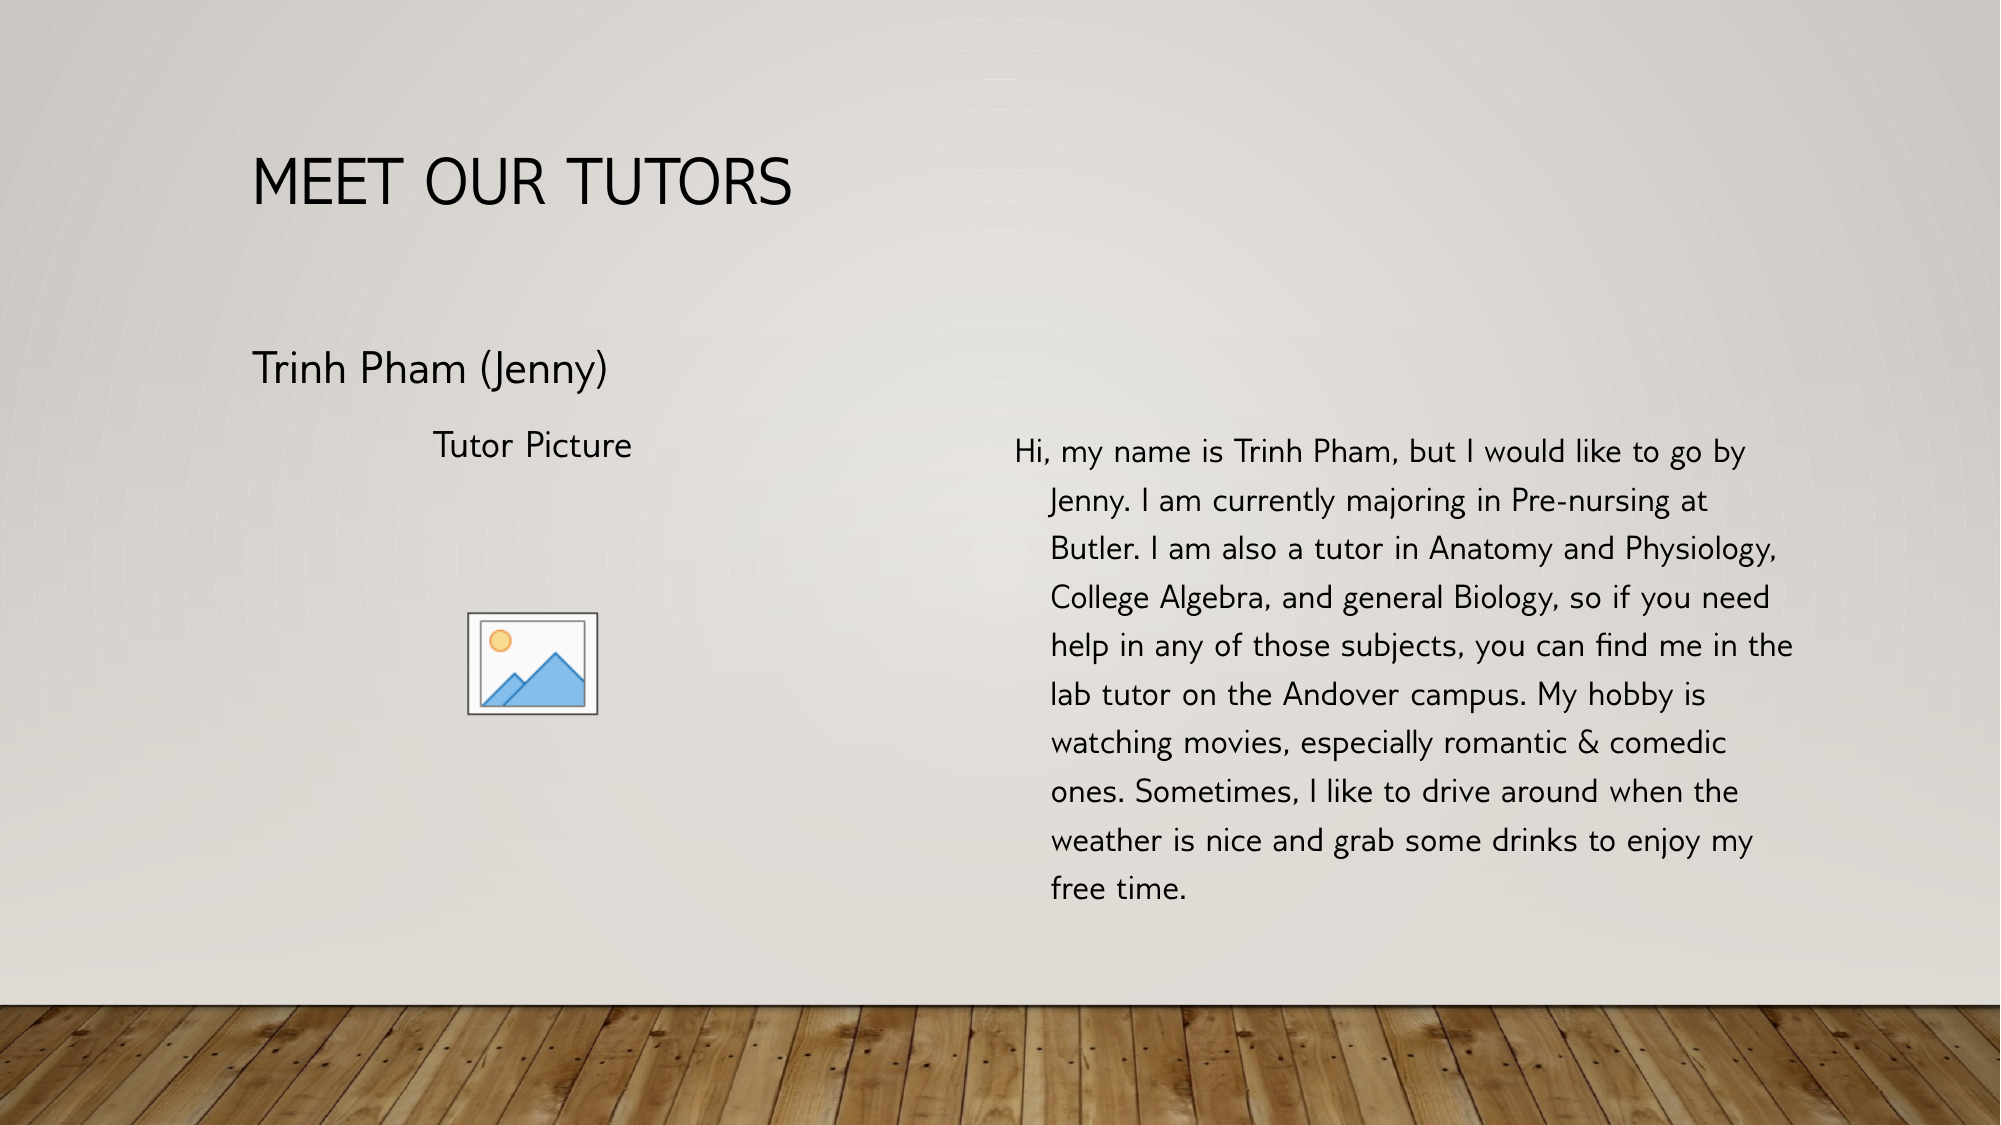

Trinh Pham (Jenny)

Hi, my name is Trinh Pham, but I would like to go by Jenny. I am currently majoring in Pre-nursing at Butler. I am also a tutor in Anatomy and Physiology, College Algebra, and general Biology, so if you need help in any of those subjects, you can find me in the lab tutor on the Andover campus. My hobby is watching movies, especially romantic & comedic ones. Sometimes, I like to drive around when the weather is nice and grab some drinks to enjoy my free time.